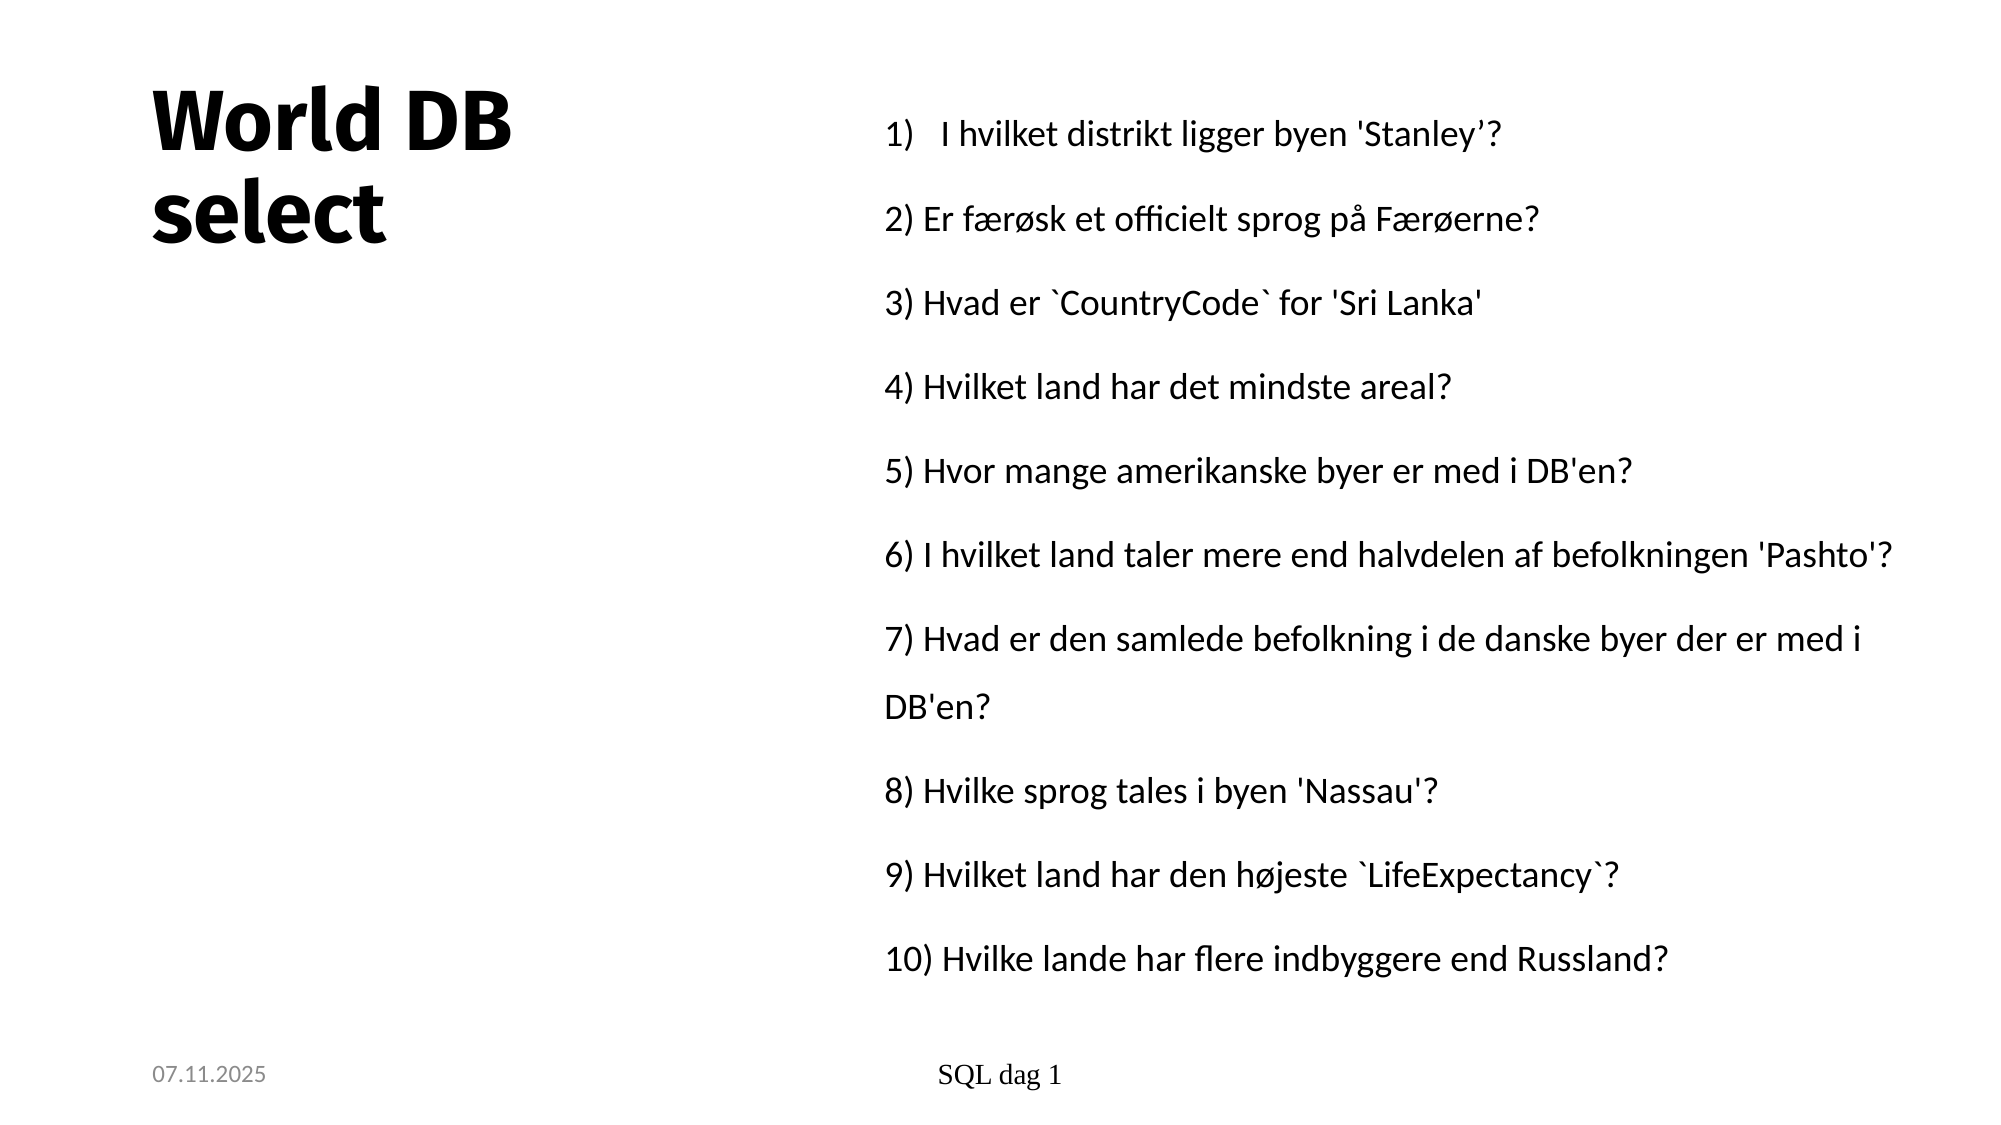

# World DB select
I hvilket distrikt ligger byen 'Stanley’?
2) Er færøsk et officielt sprog på Færøerne?
3) Hvad er `CountryCode` for 'Sri Lanka'
4) Hvilket land har det mindste areal?
5) Hvor mange amerikanske byer er med i DB'en?
6) I hvilket land taler mere end halvdelen af befolkningen 'Pashto'?
7) Hvad er den samlede befolkning i de danske byer der er med i DB'en?
8) Hvilke sprog tales i byen 'Nassau'?
9) Hvilket land har den højeste `LifeExpectancy`?
10) Hvilke lande har flere indbyggere end Russland?
07.11.2025
SQL dag 1